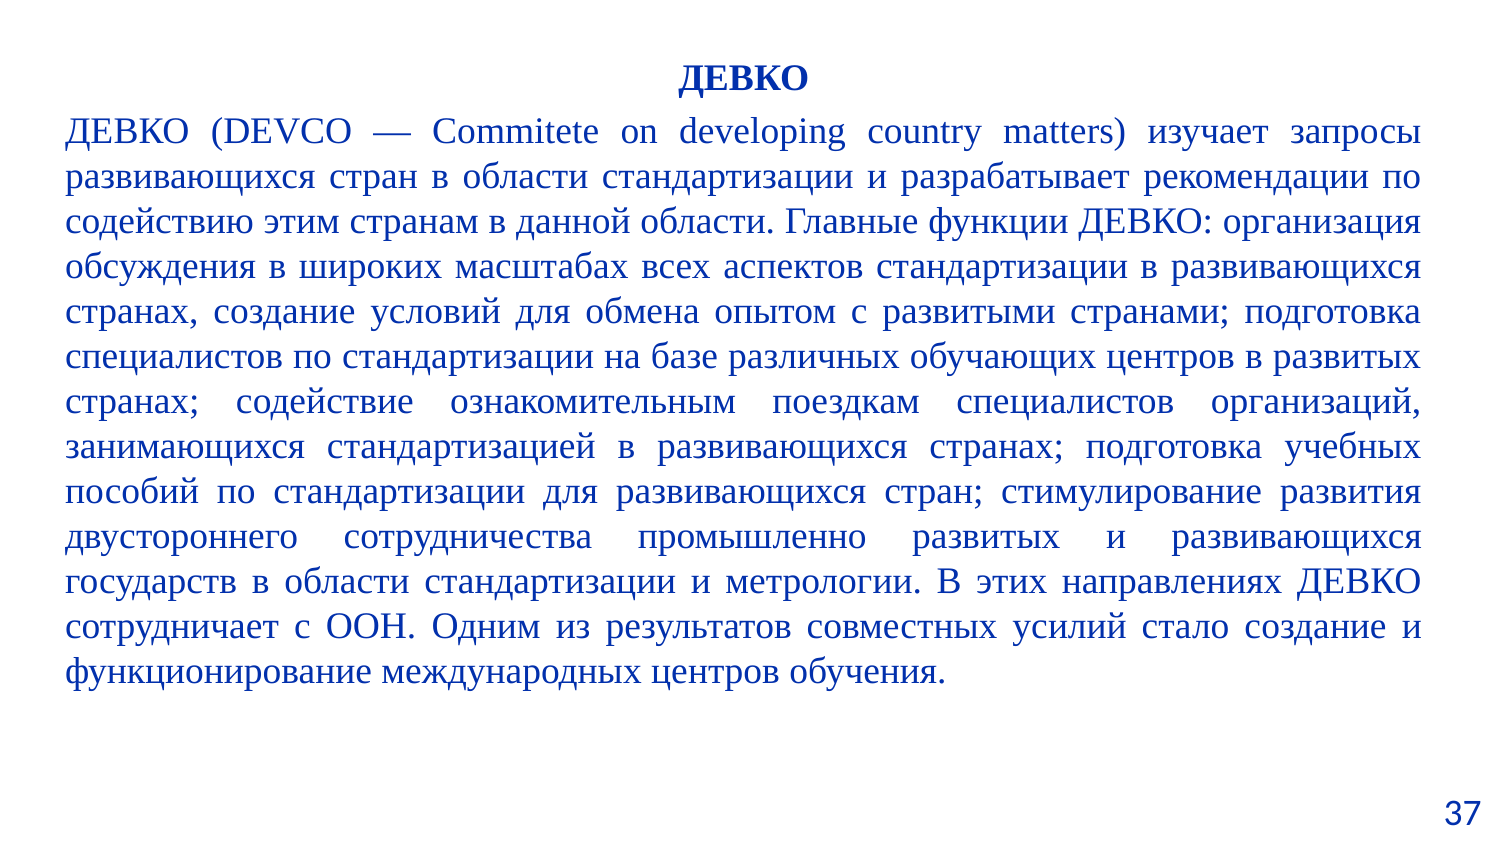

ДЕВКО
ДЕВКО (DEVCO — Commitete on developing country matters) изучает запросы развивающихся стран в области стандартизации и разрабатывает рекомендации по содействию этим странам в данной области. Главные функции ДЕВКО: организация обсуждения в широких масштабах всех аспектов стандартизации в развивающихся странах, создание условий для обмена опытом с развитыми странами; подготовка специалистов по стандартизации на базе различных обучающих центров в развитых странах; содействие ознакомительным поездкам специалистов организаций, занимающихся стандартизацией в развивающихся странах; подготовка учебных пособий по стандартизации для развивающихся стран; стимулирование развития двустороннего сотрудничества промышленно развитых и развивающихся государств в области стандартизации и метрологии. В этих направлениях ДЕВКО сотрудничает с ООН. Одним из результатов совместных усилий стало создание и функционирование международных центров обучения.

  37